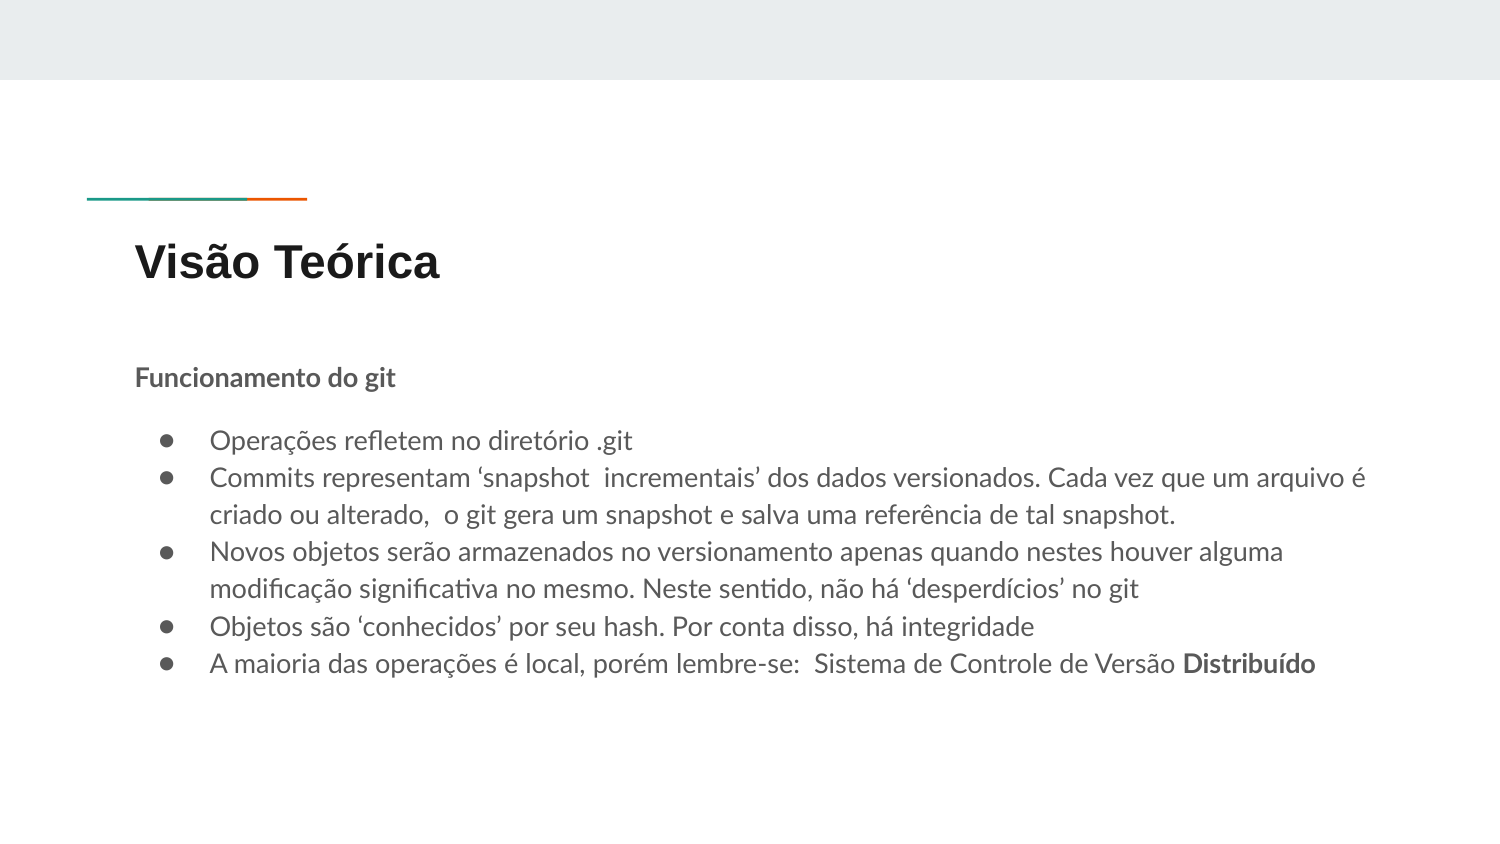

# Visão Teórica

Funcionamento do git
Operações refletem no diretório .git
Commits representam ‘snapshot  incrementais’ dos dados versionados. Cada vez que um arquivo é criado ou alterado,  o git gera um snapshot e salva uma referência de tal snapshot.
Novos objetos serão armazenados no versionamento apenas quando nestes houver alguma modificação significativa no mesmo. Neste sentido, não há ‘desperdícios’ no git
Objetos são ‘conhecidos’ por seu hash. Por conta disso, há integridade
A maioria das operações é local, porém lembre-se:  Sistema de Controle de Versão Distribuído